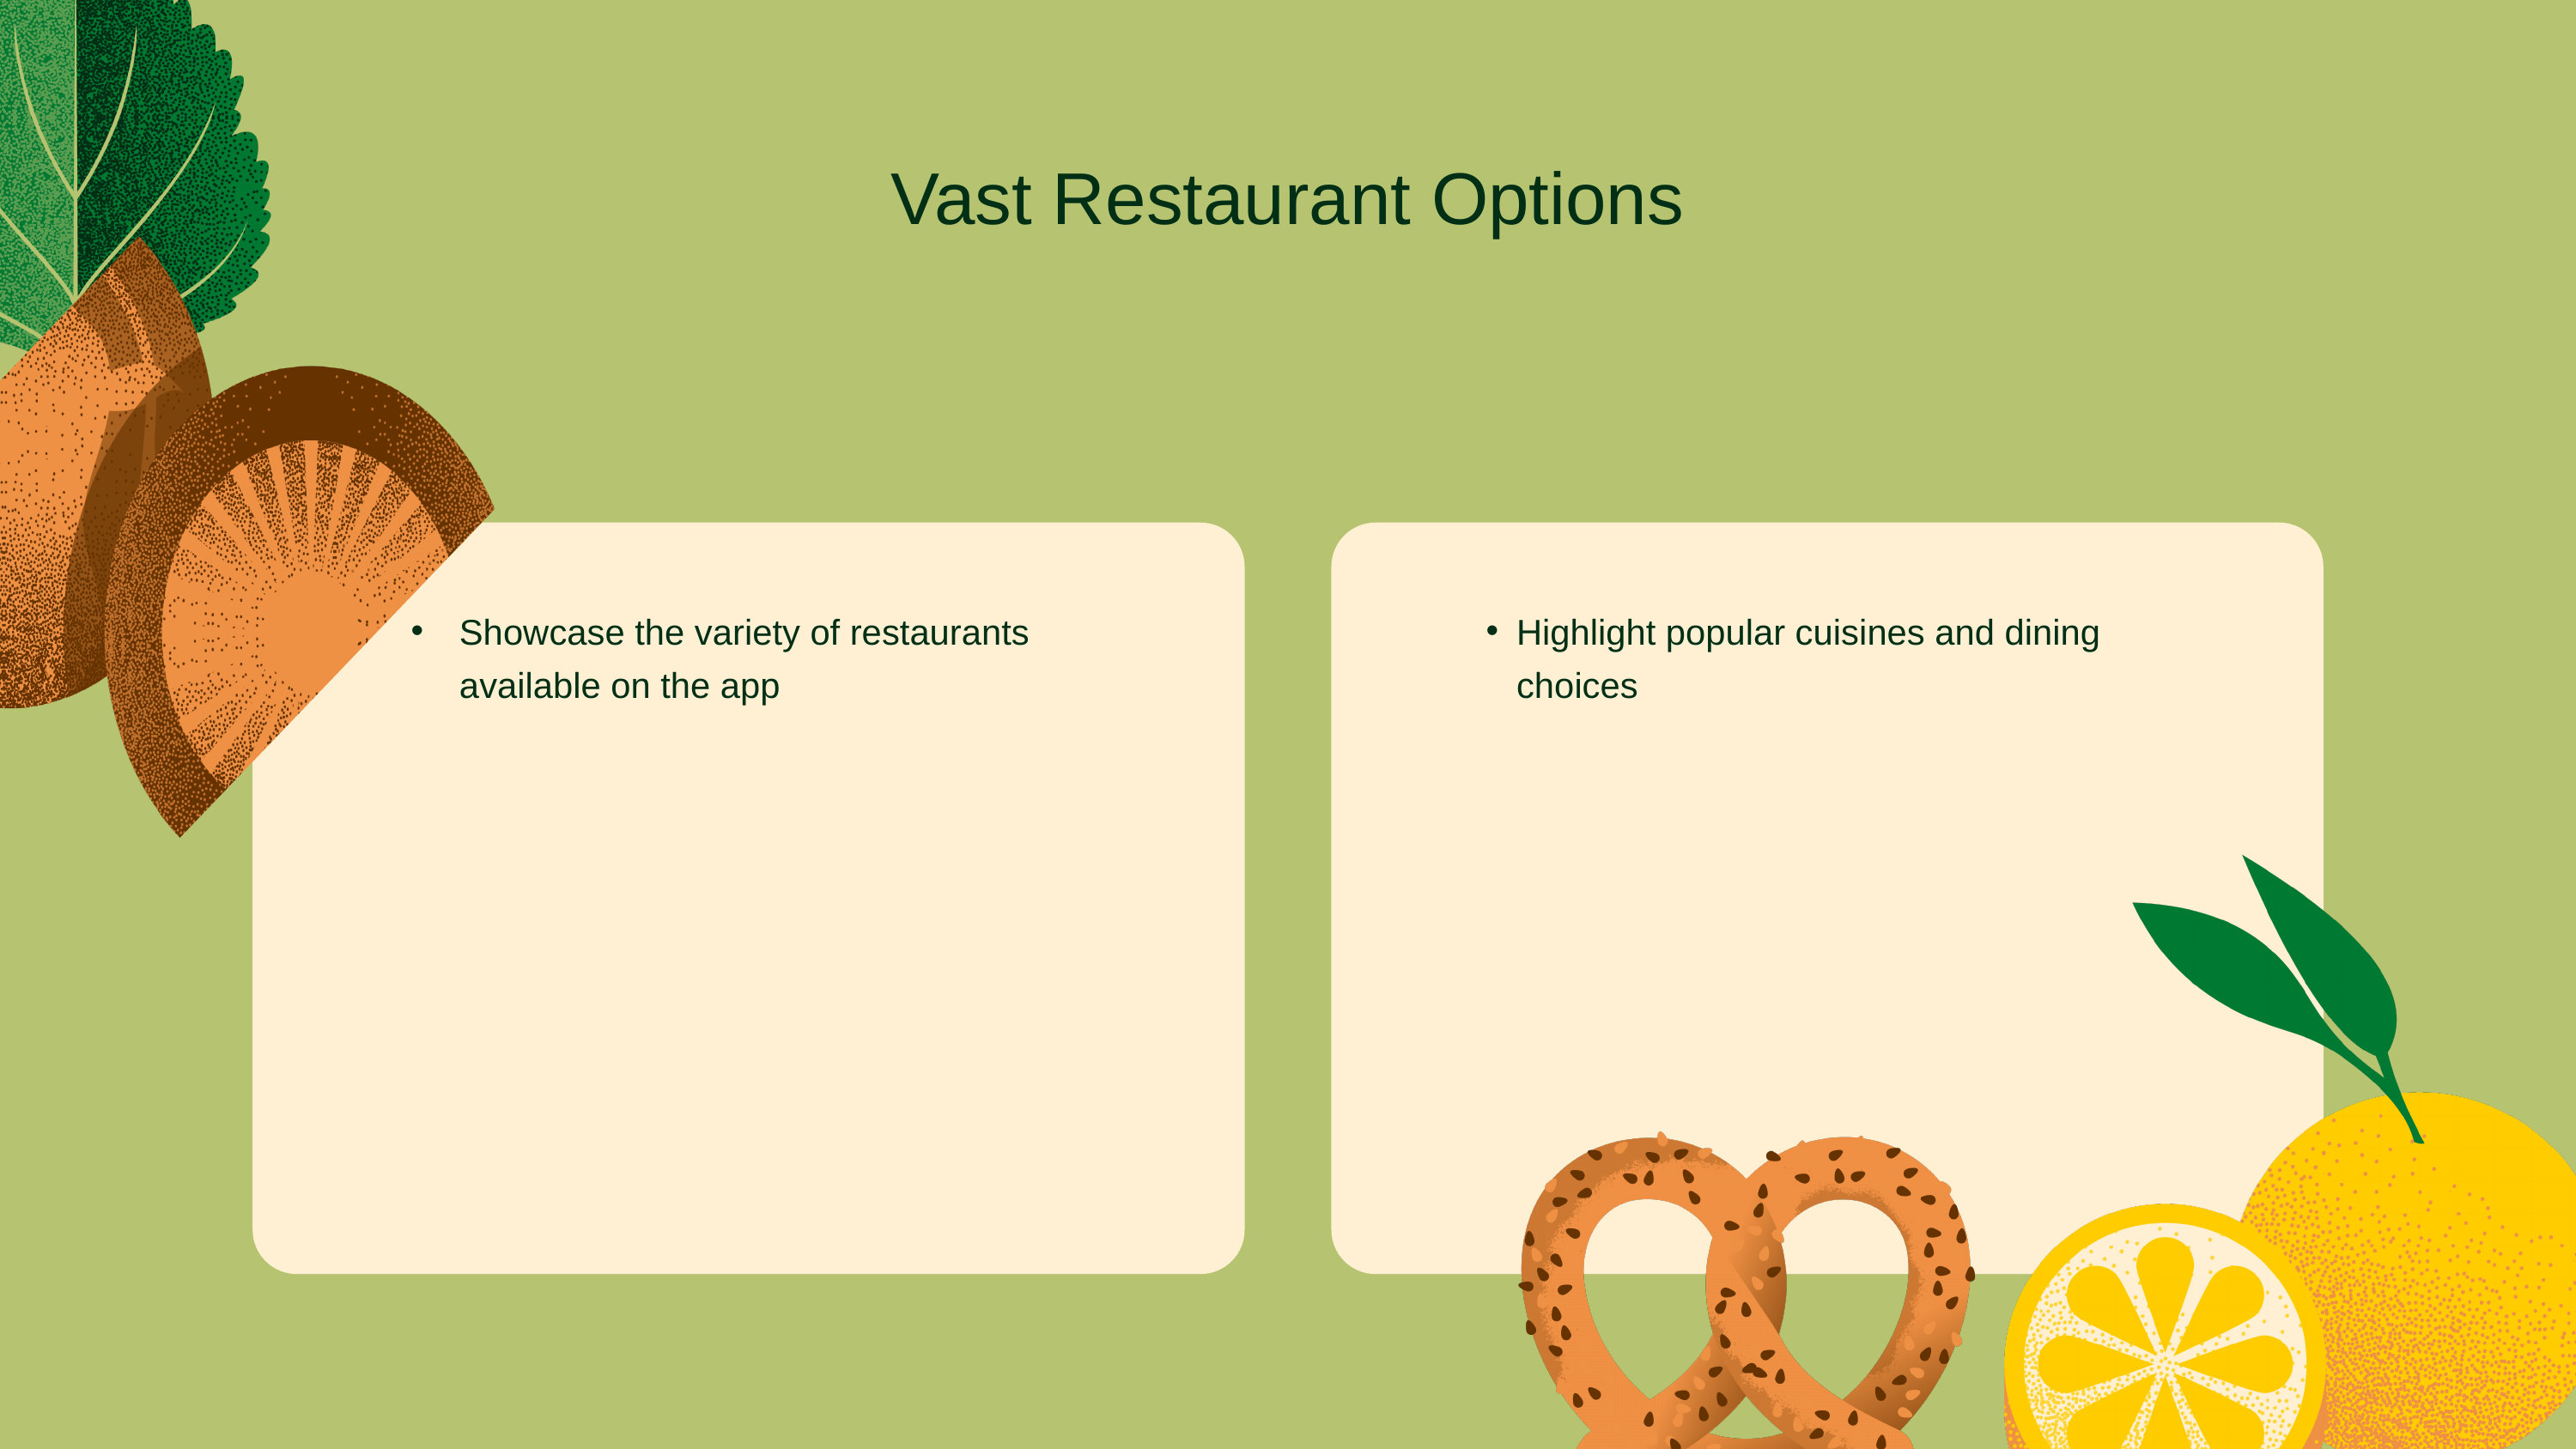

Vast Restaurant Options

Showcase the variety of restaurants available on the app
Highlight popular cuisines and dining choices